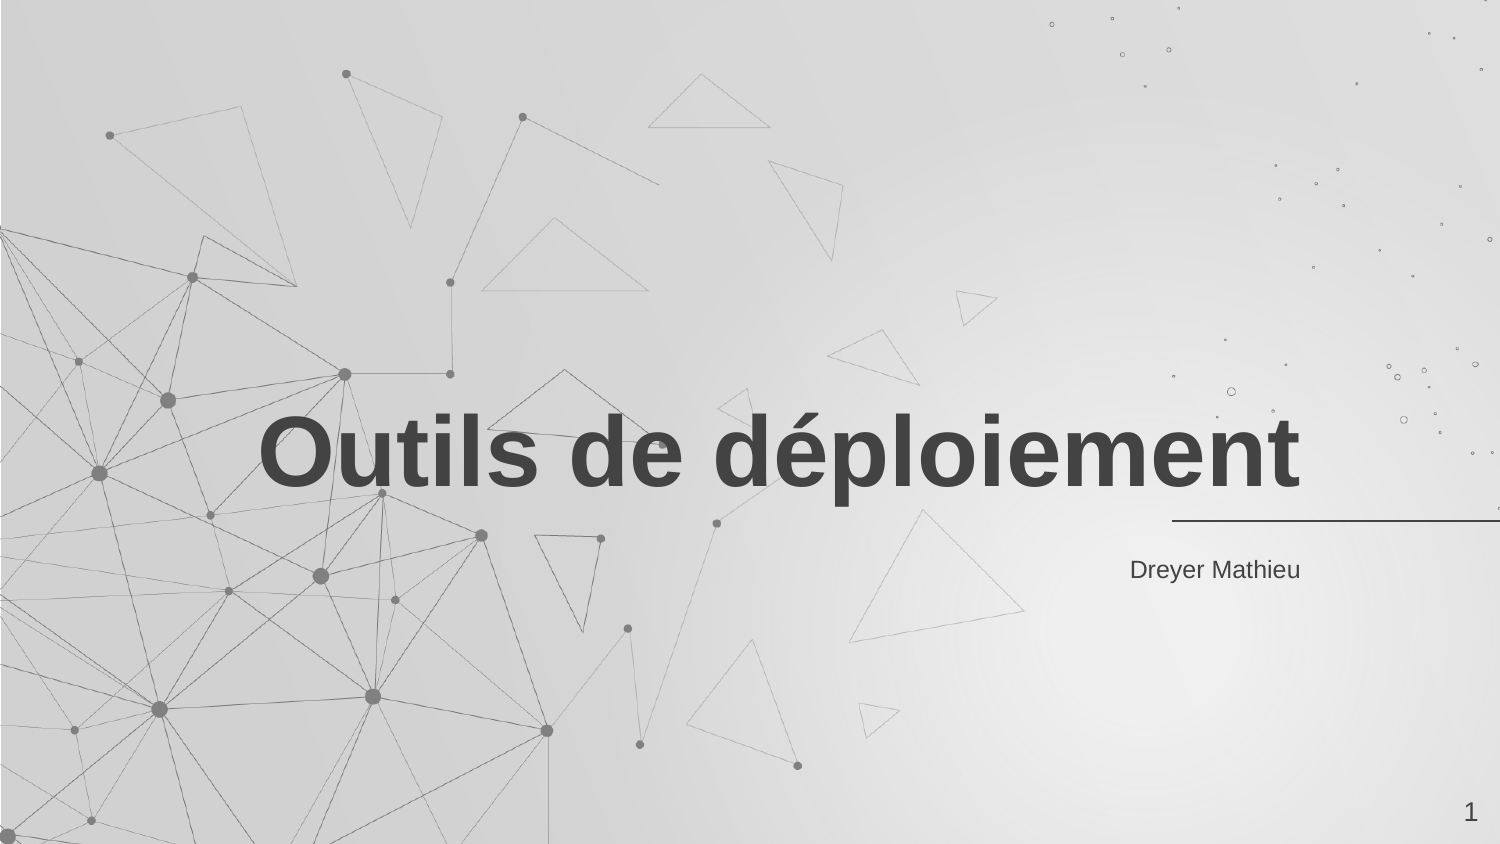

# Outils de déploiement
Dreyer Mathieu
1